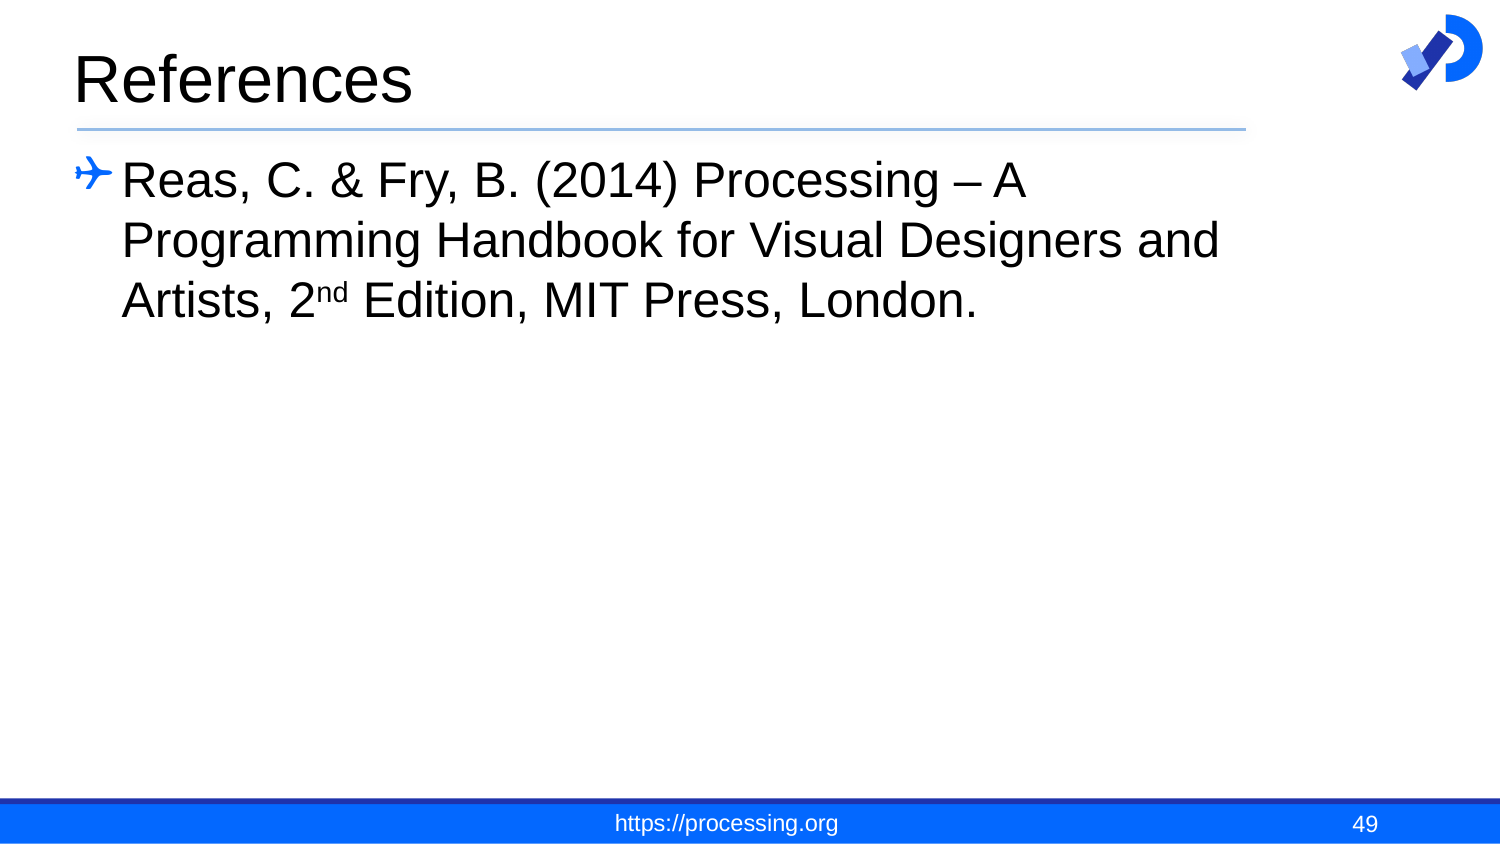

# References
Reas, C. & Fry, B. (2014) Processing – A Programming Handbook for Visual Designers and Artists, 2nd Edition, MIT Press, London.

49
https://processing.org